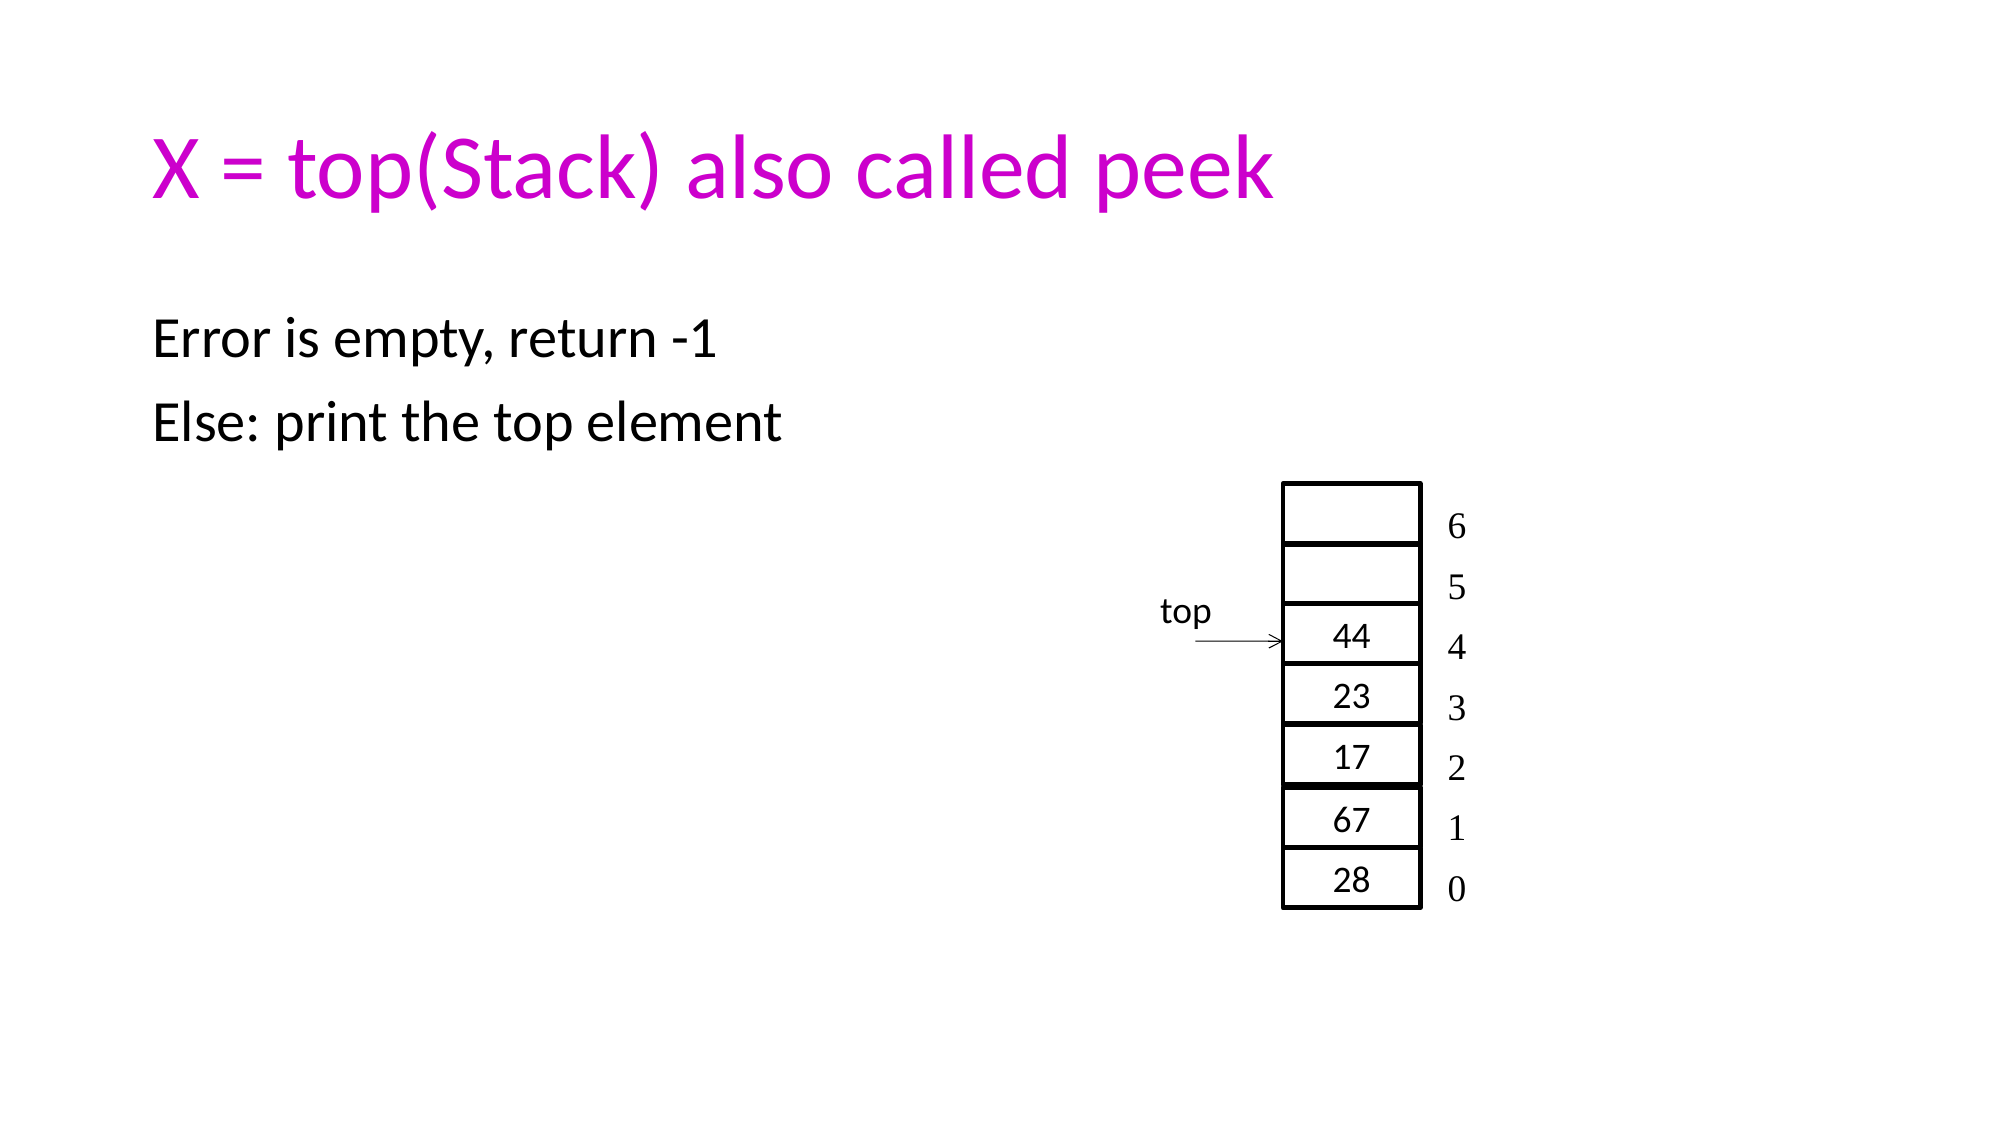

# X = top(Stack) also called peek
Error is empty, return -1
Else: print the top element

6
5
4
3
2
1
0

top
44
23
17
67
28